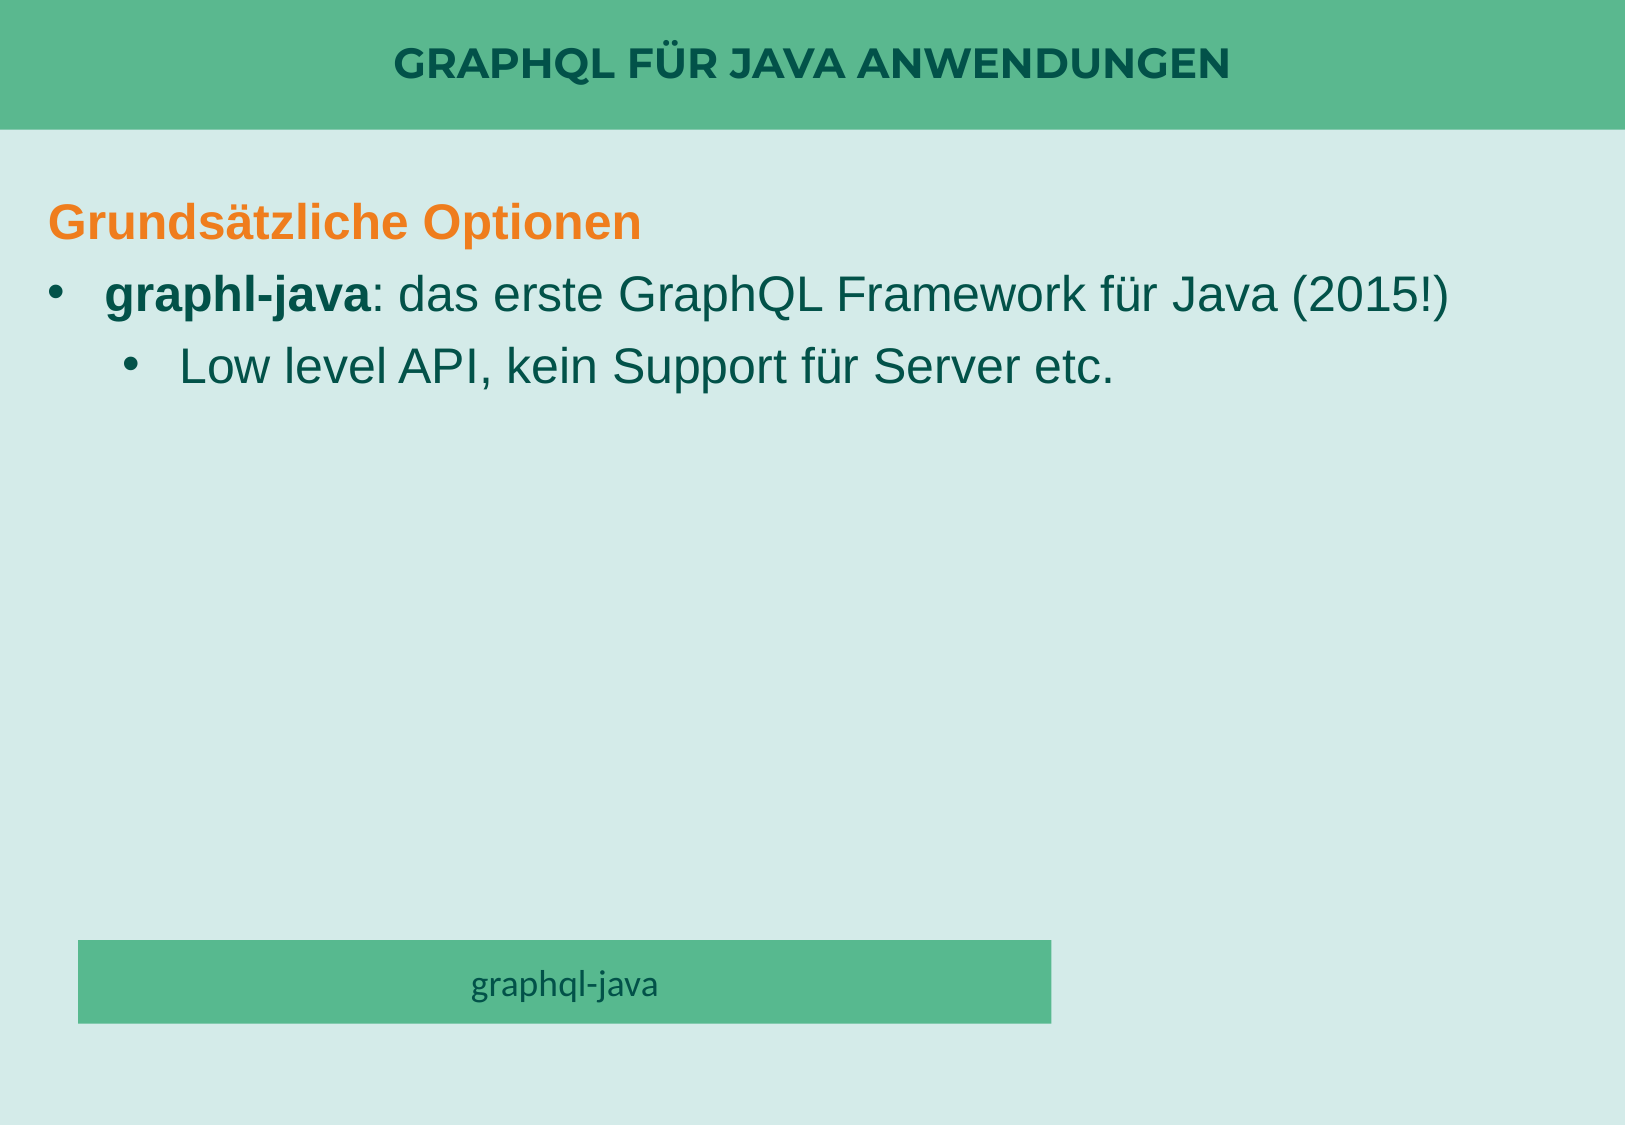

# GraphQL für Java Anwendungen
Grundsätzliche Optionen
graphl-java: das erste GraphQL Framework für Java (2015!)
Low level API, kein Support für Server etc.

graphql-java